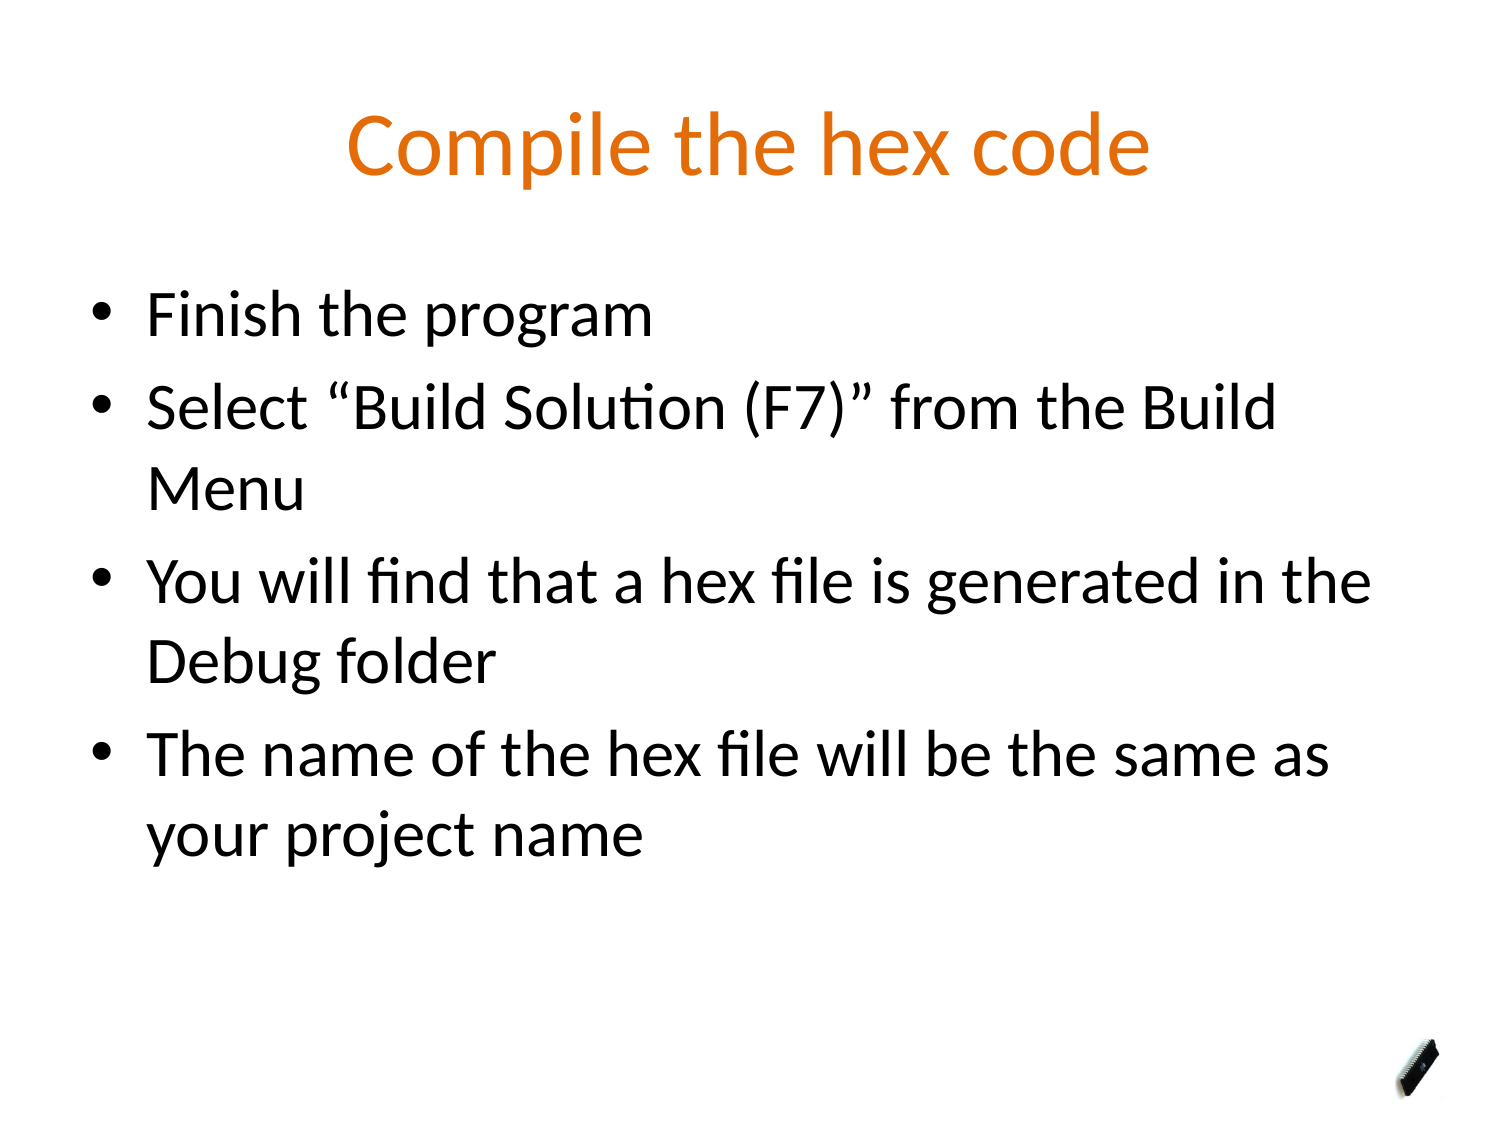

# Compile the hex code
Finish the program
Select “Build Solution (F7)” from the Build Menu
You will find that a hex file is generated in the Debug folder
The name of the hex file will be the same as your project name